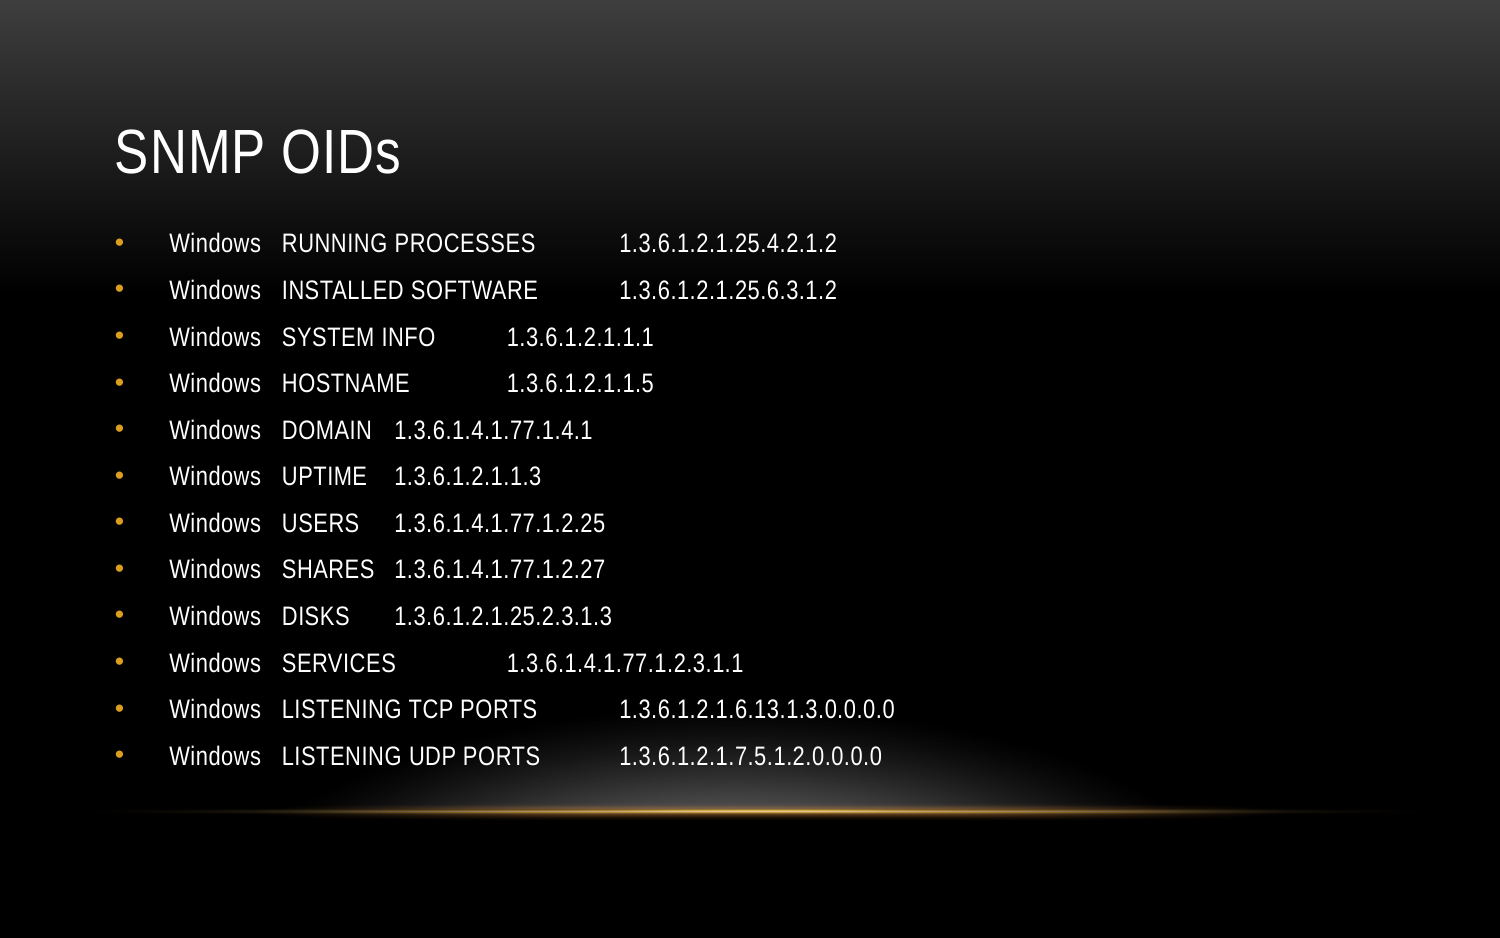

# SNMP OIDs
Windows	RUNNING PROCESSES	1.3.6.1.2.1.25.4.2.1.2
Windows	INSTALLED SOFTWARE	1.3.6.1.2.1.25.6.3.1.2
Windows	SYSTEM INFO	1.3.6.1.2.1.1.1
Windows	HOSTNAME		1.3.6.1.2.1.1.5
Windows	DOMAIN		1.3.6.1.4.1.77.1.4.1
Windows	UPTIME		1.3.6.1.2.1.1.3
Windows	USERS		1.3.6.1.4.1.77.1.2.25
Windows	SHARES		1.3.6.1.4.1.77.1.2.27
Windows	DISKS		1.3.6.1.2.1.25.2.3.1.3
Windows	SERVICES		1.3.6.1.4.1.77.1.2.3.1.1
Windows	LISTENING TCP PORTS	1.3.6.1.2.1.6.13.1.3.0.0.0.0
Windows	LISTENING UDP PORTS	1.3.6.1.2.1.7.5.1.2.0.0.0.0